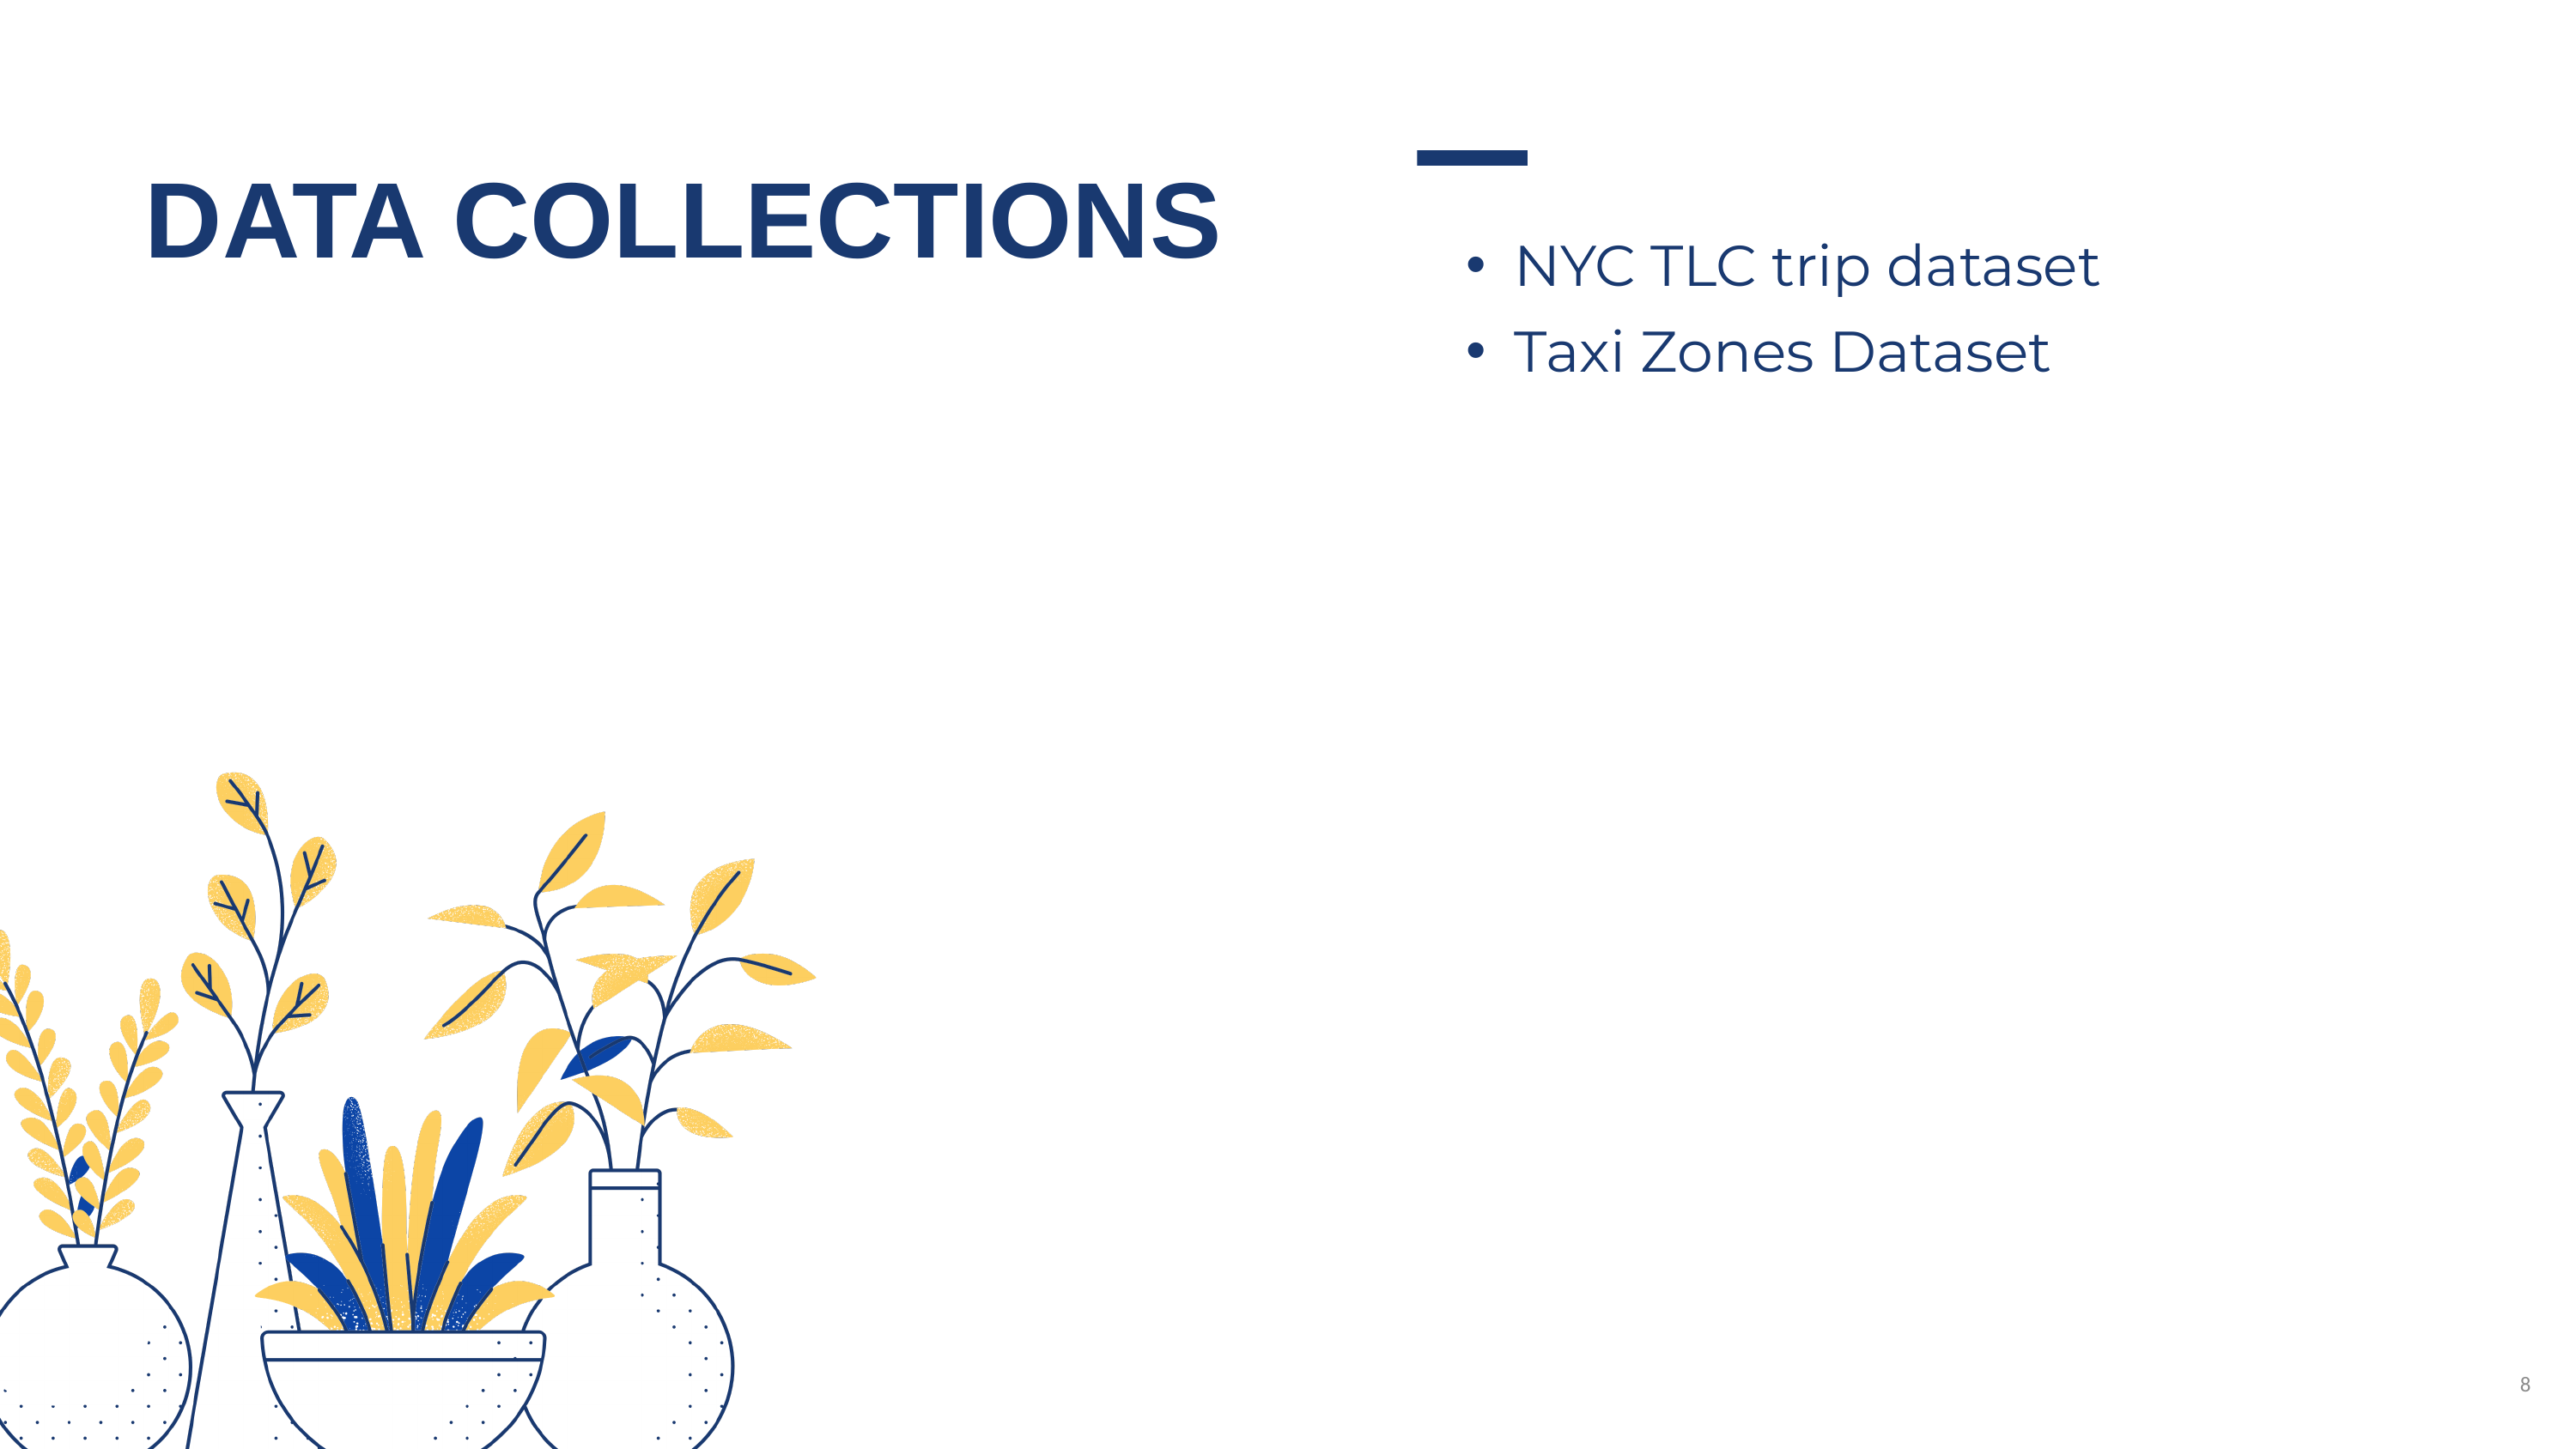

DATA COLLECTIONS

NYC TLC trip dataset
Taxi Zones Dataset

8